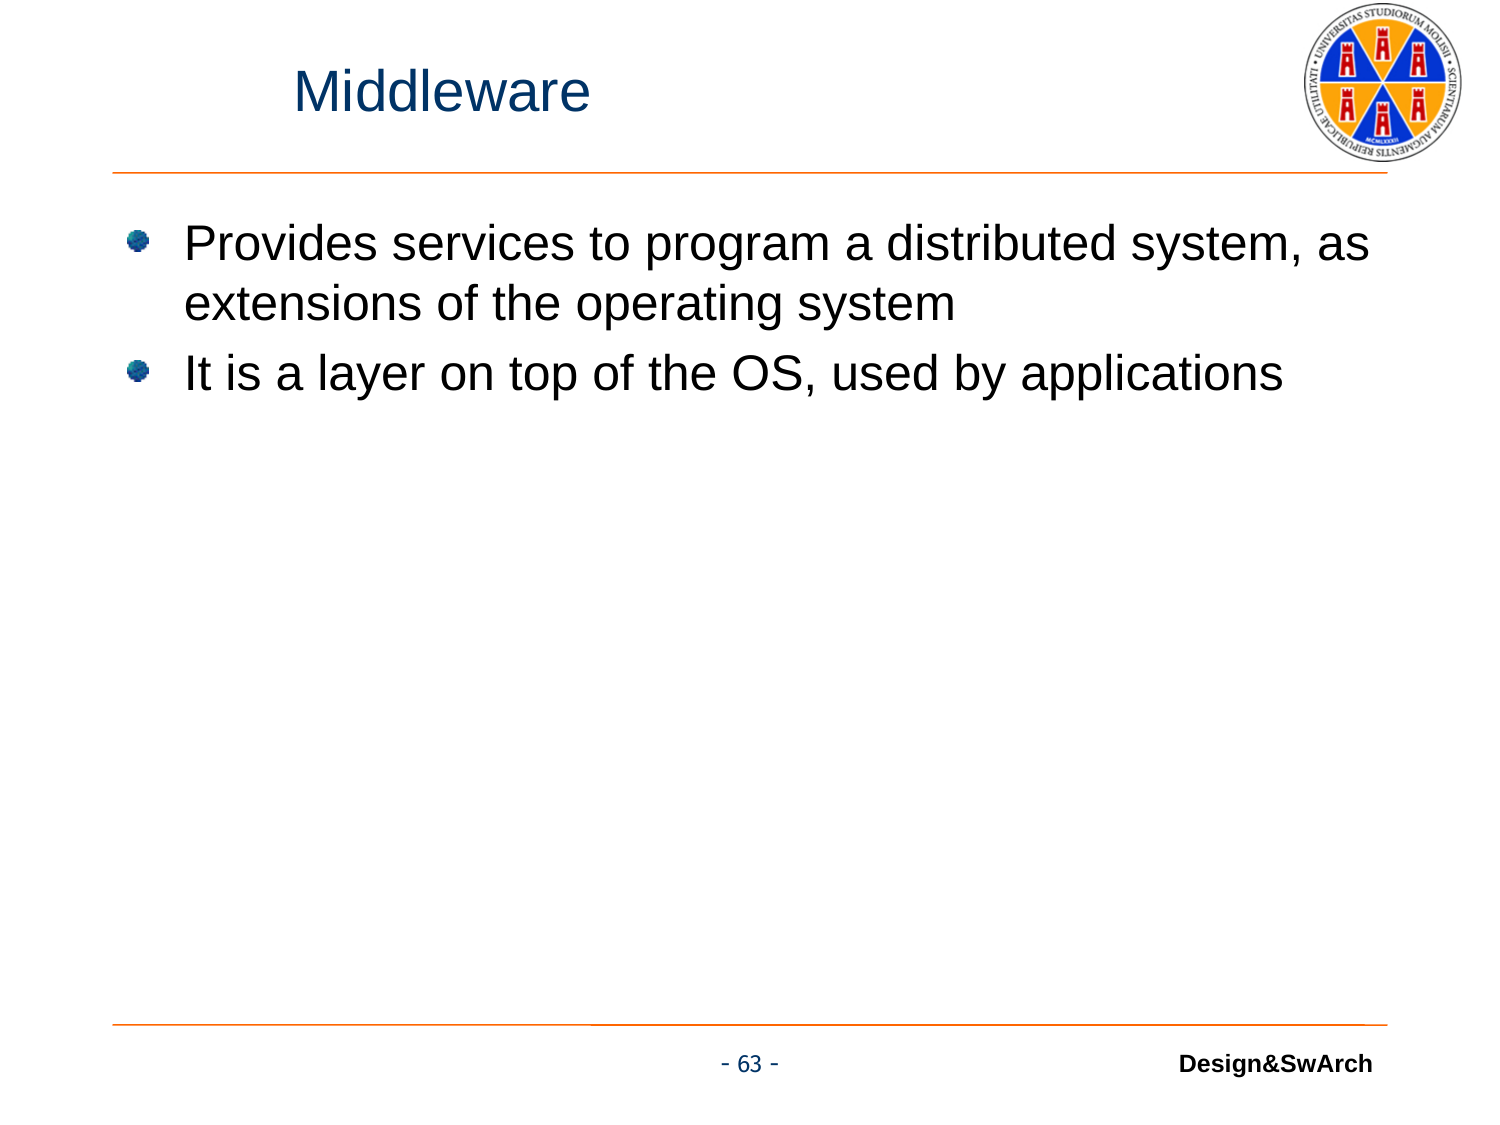

# Middleware
Provides services to program a distributed system, as extensions of the operating system
It is a layer on top of the OS, used by applications
- 63 -
Design&SwArch